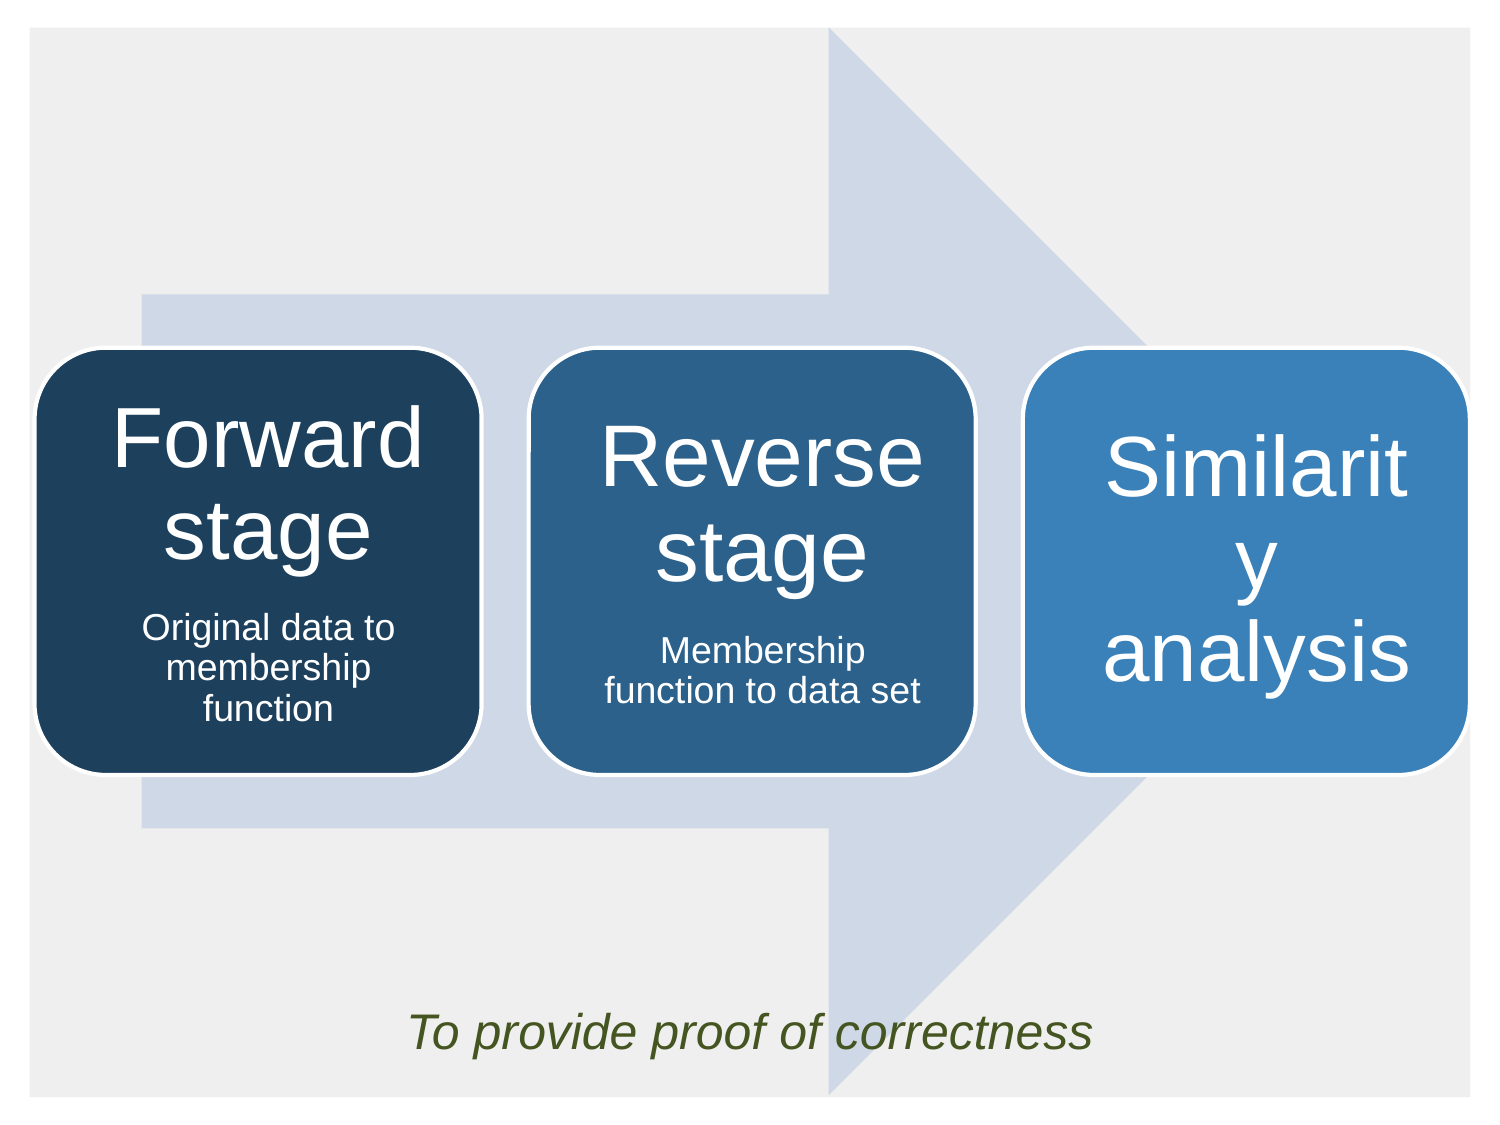

Forward stage
Original data to membership function
Reverse stage
Membership function to data set
Similarity analysis
To provide proof of correctness